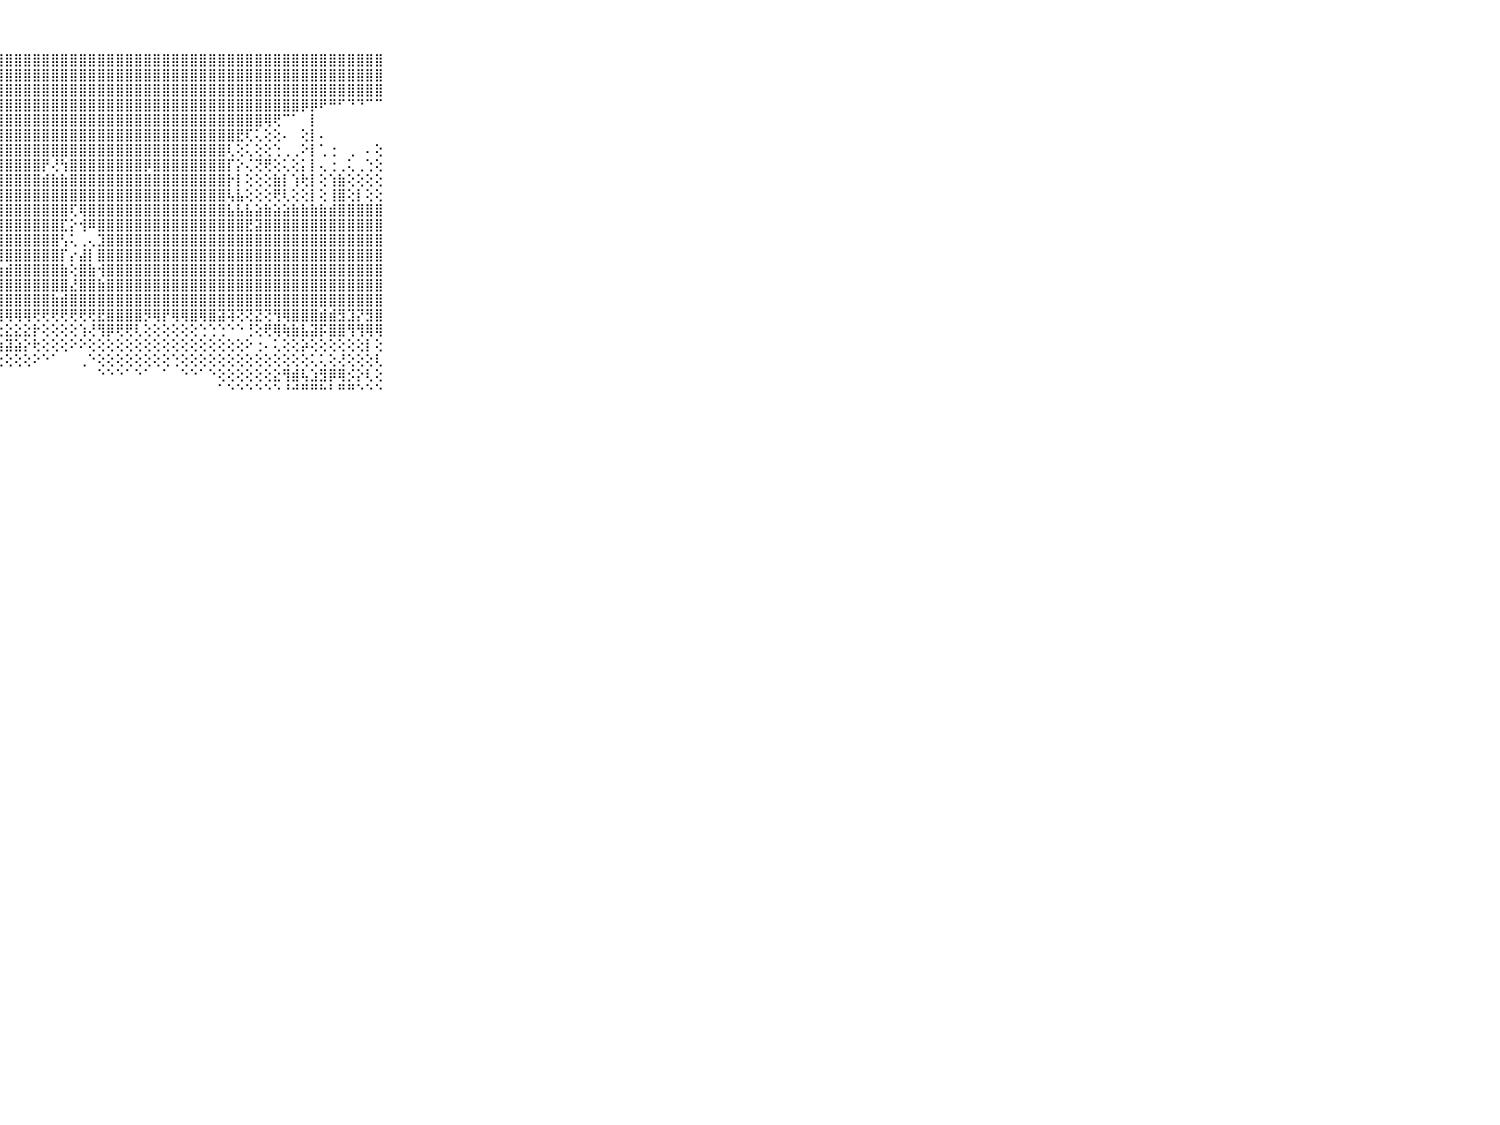

⠀⠀⠀⠀⠀⠀⠀⠀⠀⠀⠀⣿⣿⣿⣿⣿⣿⣿⣿⣿⣿⣿⣿⣿⣿⣿⣿⣿⣿⣿⣿⣿⣿⣿⣿⣿⣿⣿⣿⣿⣿⣿⣿⣿⣿⣿⣿⣿⣿⣿⣿⣿⣿⣿⣿⣿⣿⣿⣿⣿⣿⣿⣿⣿⣿⣿⣿⣿⣿⠀⠀⠀⠀⠀⠀⠀⠀⠀⠀⠀⠀
⠀⠀⠀⠀⠀⠀⠀⠀⠀⠀⠀⣿⣿⣿⣿⣿⣿⣿⣿⣿⣿⣿⣿⣿⣿⣿⣿⣿⣿⣿⣿⣿⣿⣿⣿⣿⣿⣿⣿⣿⣿⣿⣿⣿⣿⣿⣿⣿⣿⣿⣿⣿⣿⣿⣿⣿⣿⣿⣿⣿⣿⣿⣿⣿⣿⣿⣿⣿⣿⠀⠀⠀⠀⠀⠀⠀⠀⠀⠀⠀⠀
⠀⠀⠀⠀⠀⠀⠀⠀⠀⠀⠀⣿⣿⣿⣿⣿⣿⣿⣿⣿⣿⣿⣿⣿⣿⣿⣿⣿⣿⣿⣿⣿⣿⣿⣿⣿⣿⣿⣿⣿⣿⣿⣿⣿⣿⣿⣿⣿⣿⣿⣿⣿⣿⣿⣿⣿⣿⣿⣿⣿⣿⣿⣿⣿⣿⣿⣿⣿⣿⠀⠀⠀⠀⠀⠀⠀⠀⠀⠀⠀⠀
⠀⠀⠀⠀⠀⠀⠀⠀⠀⠀⠀⣿⣿⣿⣿⣿⣿⣿⣿⣿⢿⣿⣿⣿⣿⣿⣿⣿⣿⣿⣿⣿⣿⣿⣿⣿⣿⣿⣿⣿⣿⣿⣿⣿⣿⣿⣿⣿⣿⣿⣿⣿⣿⣿⣿⣿⣿⣿⣿⣿⡿⡿⠟⠛⠋⠙⠙⠉⠉⠀⠀⠀⠀⠀⠀⠀⠀⠀⠀⠀⠀
⠀⠀⠀⠀⠀⠀⠀⠀⠀⠀⠀⣿⣿⣿⣿⣿⣿⣿⣿⣿⣿⣿⣿⣿⣿⣿⣿⣿⣿⣿⣿⣿⣿⣿⣿⣿⣿⣿⣿⣿⣿⣿⣿⣿⣿⣿⣿⣿⣿⣿⣿⣿⣿⣿⣿⣿⢿⢟⠉⠁⠀⡇⠀⠀⠀⠀⠀⠀⠀⠀⠀⠀⠀⠀⠀⠀⠀⠀⠀⠀⠀
⠀⠀⠀⠀⠀⠀⠀⠀⠀⠀⠀⣿⣿⣿⣿⣿⣿⣿⣿⣿⣿⣿⣿⣿⣿⣿⣿⣿⣿⣿⣿⣿⣿⣿⣿⣿⣿⣿⣿⣿⣿⣿⣿⣿⣿⣿⣿⣿⣿⣿⣿⣿⣿⣟⢏⢅⢕⢕⠄⠀⢕⡇⠄⠀⠀⠀⠀⠀⠀⠀⠀⠀⠀⠀⠀⠀⠀⠀⠀⠀⠀
⠀⠀⠀⠀⠀⠀⠀⠀⠀⠀⠀⣿⣿⣿⢟⣻⣿⣿⣿⣿⣿⣿⣿⣿⣿⣿⣿⣿⣿⣿⣿⣿⣿⣿⣿⣿⣿⣿⣿⣿⣿⣿⣿⣿⣿⣿⣿⣿⣿⣿⣿⣿⢇⢕⢅⢕⢕⢑⢀⢀⠕⡇⢁⢐⠀⢀⠀⠄⢕⠀⠀⠀⠀⠀⠀⠀⠀⠀⠀⠀⠀
⠀⠀⠀⠀⠀⠀⠀⠀⠀⠀⠀⣿⣿⣿⣿⣿⣿⣿⣿⣝⣿⣿⣿⣿⣿⣿⣿⣿⣿⣿⣿⣿⡟⢜⢳⣿⣿⣿⣿⣿⣿⣿⣿⡿⣿⣿⣿⣿⣿⣿⣿⣿⡏⡕⢌⢝⢟⢕⢅⢕⡅⡇⢄⢐⢀⢅⢀⢑⢕⠀⠀⠀⠀⠀⠀⠀⠀⠀⠀⠀⠀
⠀⠀⠀⠀⠀⠀⠀⠀⠀⠀⠀⣿⣿⣿⣿⣿⣿⣿⣿⣿⣿⣿⣿⣿⣿⣿⣿⣿⣿⣿⣿⣿⣾⣷⣷⣿⣿⣿⣿⣿⣿⣿⣿⣿⣿⣿⣿⣿⣿⣿⣿⣿⡗⡇⢕⢕⢕⣷⡇⢱⢗⡇⢕⢱⣷⢕⢕⢕⢕⠀⠀⠀⠀⠀⠀⠀⠀⠀⠀⠀⠀
⠀⠀⠀⠀⠀⠀⠀⠀⠀⠀⠀⣿⣿⣿⣿⣿⣿⣿⣿⣿⣿⣿⣿⣿⣿⣿⣿⣿⣿⣿⣿⣿⣿⣿⣿⣿⣿⣿⣿⣿⣿⣿⣿⣿⣿⣿⣿⣿⣿⣿⣿⣿⢧⣧⢕⢕⢕⢟⢇⢕⢕⡇⢕⢸⣿⢕⡇⢕⢕⠀⠀⠀⠀⠀⠀⠀⠀⠀⠀⠀⠀
⠀⠀⠀⠀⠀⠀⠀⠀⠀⠀⠀⣿⣿⣿⣿⣿⣿⣿⣿⣿⣿⣿⣿⣿⣿⣿⣿⣿⣿⣿⣿⣿⣿⣿⣿⢏⢿⣿⣿⣿⣿⣿⣿⣿⣿⣿⣿⣿⣿⣿⣿⣿⣧⣧⣧⣵⣷⣵⣵⣷⣷⣷⣷⣾⣿⣿⣿⣿⣿⠀⠀⠀⠀⠀⠀⠀⠀⠀⠀⠀⠀
⠀⠀⠀⠀⠀⠀⠀⠀⠀⠀⠀⣿⣿⣿⣿⣿⣿⣿⣿⣿⣿⣿⣿⣿⣿⣿⣿⣿⣿⣿⣿⣿⣿⣿⣏⡕⢺⠿⣿⣿⣿⣿⣿⣿⣿⣿⣿⣿⣿⣿⣿⣿⣿⣿⣟⣽⣿⣿⣿⣿⣿⣿⣿⣿⣿⣿⣿⣿⣿⠀⠀⠀⠀⠀⠀⠀⠀⠀⠀⠀⠀
⠀⠀⠀⠀⠀⠀⠀⠀⠀⠀⠀⣿⣿⣿⣿⣿⣿⣿⣿⣿⣿⣿⣿⣏⣿⣿⣿⣿⣿⣿⣿⣿⣿⣿⢣⢅⢀⢄⣹⣿⣿⣿⣿⣿⣿⣿⣿⣿⣿⣿⣿⣿⣿⣿⣿⣿⣿⣿⣿⣿⣿⣿⣿⣿⣿⣿⣿⣿⣿⠀⠀⠀⠀⠀⠀⠀⠀⠀⠀⠀⠀
⠀⠀⠀⠀⠀⠀⠀⠀⠀⠀⠀⣿⣿⣿⣿⣿⣿⣿⣿⣿⣿⣿⣿⢿⣿⣿⣿⣿⣿⣿⣿⣿⣿⣿⡏⡔⣼⡇⣿⣿⣿⣿⣿⣿⣿⣿⣿⣿⣿⣿⣿⣿⣿⣿⣿⣿⣿⣿⣿⣿⣿⣿⣿⣿⣿⣿⣿⣿⣿⠀⠀⠀⠀⠀⠀⠀⠀⠀⠀⠀⠀
⠀⠀⠀⠀⠀⠀⠀⠀⠀⠀⠀⣿⣿⣿⣿⣿⣿⣿⣿⣿⣿⣿⣟⣻⣿⣯⣿⣷⣾⣿⣿⣿⣿⣿⣷⢕⣿⣷⢺⣿⣿⣿⣿⣿⣿⣿⣿⣿⣿⣿⣿⣿⣿⣿⣿⣿⣿⣿⣿⣿⣿⣿⣿⣿⣿⣿⣿⣿⣿⠀⠀⠀⠀⠀⠀⠀⠀⠀⠀⠀⠀
⠀⠀⠀⠀⠀⠀⠀⠀⠀⠀⠀⣟⣟⣿⣯⣿⣿⣿⣿⣿⣿⣿⣿⣿⣿⣿⣿⣿⣿⣿⣿⣿⣿⣿⣿⣜⣿⣿⣷⣿⣿⣿⣿⣿⣿⣿⣿⣿⣿⣿⣿⣿⣿⣿⣿⣿⣿⣿⣿⣿⣿⣿⣿⣿⣿⣿⣿⣿⣿⠀⠀⠀⠀⠀⠀⠀⠀⠀⠀⠀⠀
⠀⠀⠀⠀⠀⠀⠀⠀⠀⠀⠀⣿⣿⣿⣿⣿⣿⣿⣿⣿⣿⣿⣿⣿⣿⣿⣿⣿⣿⣿⣿⣿⣿⣷⣾⣿⣿⣿⣿⣿⣿⣿⣿⣿⣿⣿⣿⣿⣿⣿⣿⣿⣿⣿⣿⣿⣿⣿⣿⣿⣿⣿⣿⣿⣿⣿⣿⣿⣿⠀⠀⠀⠀⠀⠀⠀⠀⠀⠀⠀⠀
⠀⠀⠀⠀⠀⠀⠀⠀⠀⠀⠀⢿⢿⢿⢿⣿⣿⡿⢿⢿⢿⢿⣿⢿⢿⢿⢿⢿⢿⢿⢿⢟⢟⢟⢟⢟⢟⢟⣟⣿⣿⣿⣿⡻⢿⡟⢿⢿⣿⢿⣿⣽⢽⢝⢝⣝⢝⢻⢿⣿⣿⣿⣾⣾⣻⣹⡝⣻⣿⠀⠀⠀⠀⠀⠀⠀⠀⠀⠀⠀⠀
⠀⠀⠀⠀⠀⠀⠀⠀⠀⠀⠀⢕⢕⢕⢕⢜⢕⢕⢕⢕⢕⢸⢿⢗⢕⢕⢕⢕⣕⣕⣕⡗⢕⢕⢕⢕⢱⢜⢻⡿⢟⢟⢇⢕⢕⢕⢕⢕⢕⢑⢑⢑⠑⠑⢘⢕⢟⢿⢷⣷⣧⣽⡯⣿⣿⢻⢻⢿⢿⠀⠀⠀⠀⠀⠀⠀⠀⠀⠀⠀⠀
⠀⠀⠀⠀⠀⠀⠀⠀⠀⠀⠀⢕⢕⢕⢕⢕⢕⢕⢕⢕⢕⢕⢕⢕⣱⡇⢕⣵⣽⣵⡕⢗⢕⢕⢕⠕⠕⢕⢕⢕⢕⢕⢕⢕⢕⢕⢕⢕⢕⢕⢕⢕⢕⢕⠕⢐⠄⢅⢕⢕⡵⢕⢕⢕⢕⢕⢕⡇⢕⠀⠀⠀⠀⠀⠀⠀⠀⠀⠀⠀⠀
⠀⠀⠀⠀⠀⠀⠀⠀⠀⠀⠀⠑⢕⢕⢕⢕⢕⢕⢕⢕⢜⢗⢕⢜⢕⢕⢕⢕⢕⢕⢕⠕⠑⠁⠀⠀⢀⠑⢕⢕⢕⢕⢕⢕⢕⢕⢑⢕⢕⢕⢕⢕⢕⢕⢕⢕⢕⢕⢕⢕⢕⢅⢅⢕⢜⢕⢕⢕⢇⠀⠀⠀⠀⠀⠀⠀⠀⠀⠀⠀⠀
⠀⠀⠀⠀⠀⠀⠀⠀⠀⠀⠀⠁⠕⠕⠕⢕⢕⠕⢕⢕⢕⢑⢕⠑⠅⠁⠅⠁⠀⠀⠀⠀⠀⠀⠀⠀⠀⠀⠑⠑⠑⠁⠑⠁⠀⠁⠀⠑⠑⠁⠑⢕⢕⢕⢕⢕⢕⣕⢻⣾⢧⣱⣻⡿⢿⡪⡕⢇⢕⠀⠀⠀⠀⠀⠀⠀⠀⠀⠀⠀⠀
⠀⠀⠀⠀⠀⠀⠀⠀⠀⠀⠀⠀⠀⠀⠁⠑⠑⠁⠀⠁⠁⠀⠀⠀⠀⠀⠀⠀⠀⠀⠀⠀⠀⠀⠀⠀⠀⠀⠀⠀⠀⠀⠀⠀⠀⠀⠀⠀⠀⠀⠀⠁⠑⠑⠑⠑⠑⠑⠘⠚⠛⠛⠓⠃⠛⠛⠑⠑⠑⠀⠀⠀⠀⠀⠀⠀⠀⠀⠀⠀⠀